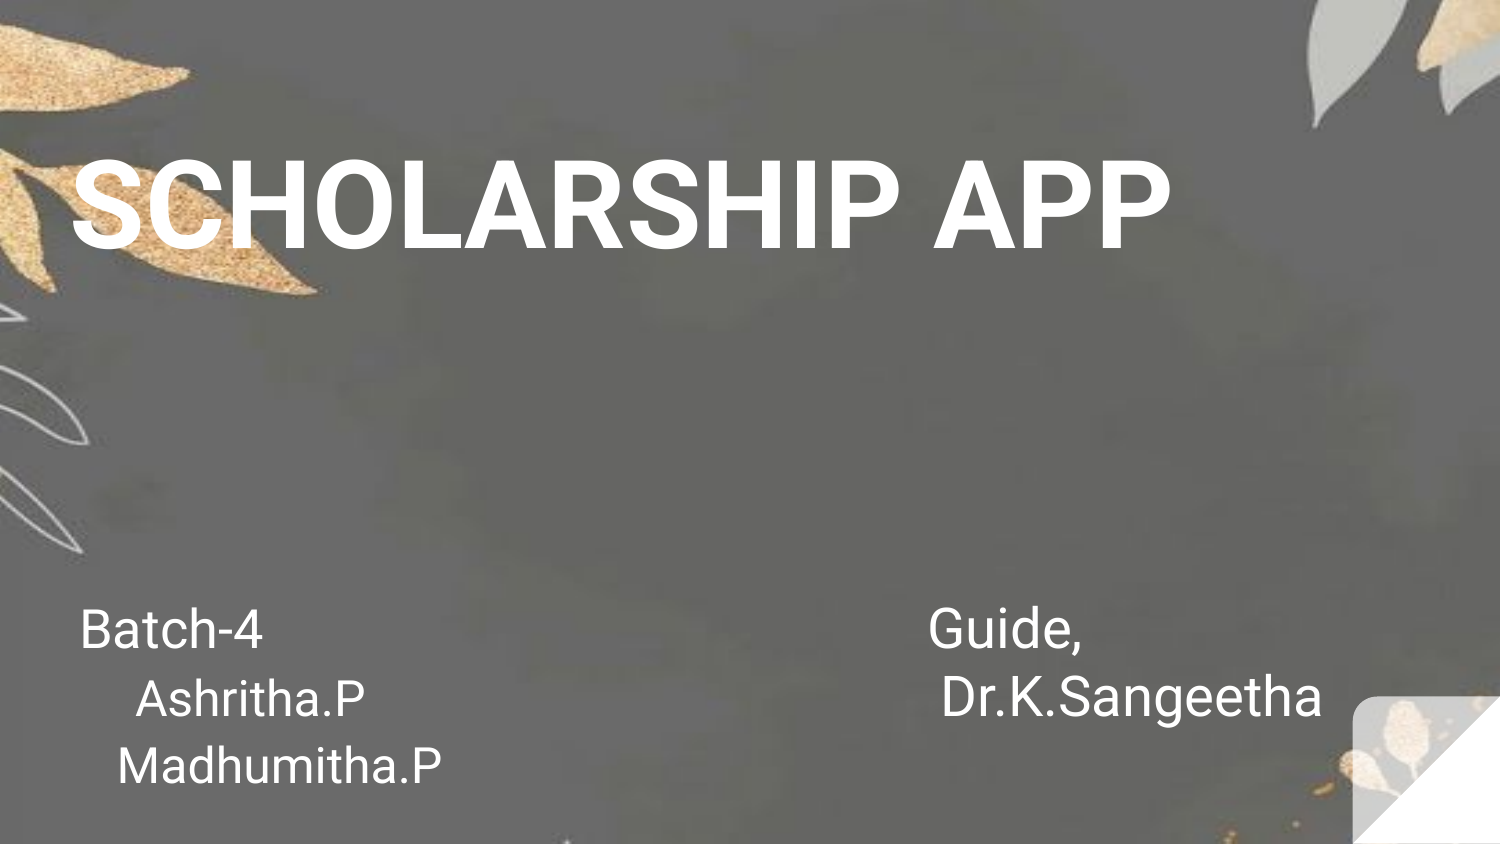

# SCHOLARSHIP APP

Batch-4                                                     Guide,
    Ashritha.P                                              Dr.K.Sangeetha
   Madhumitha.P